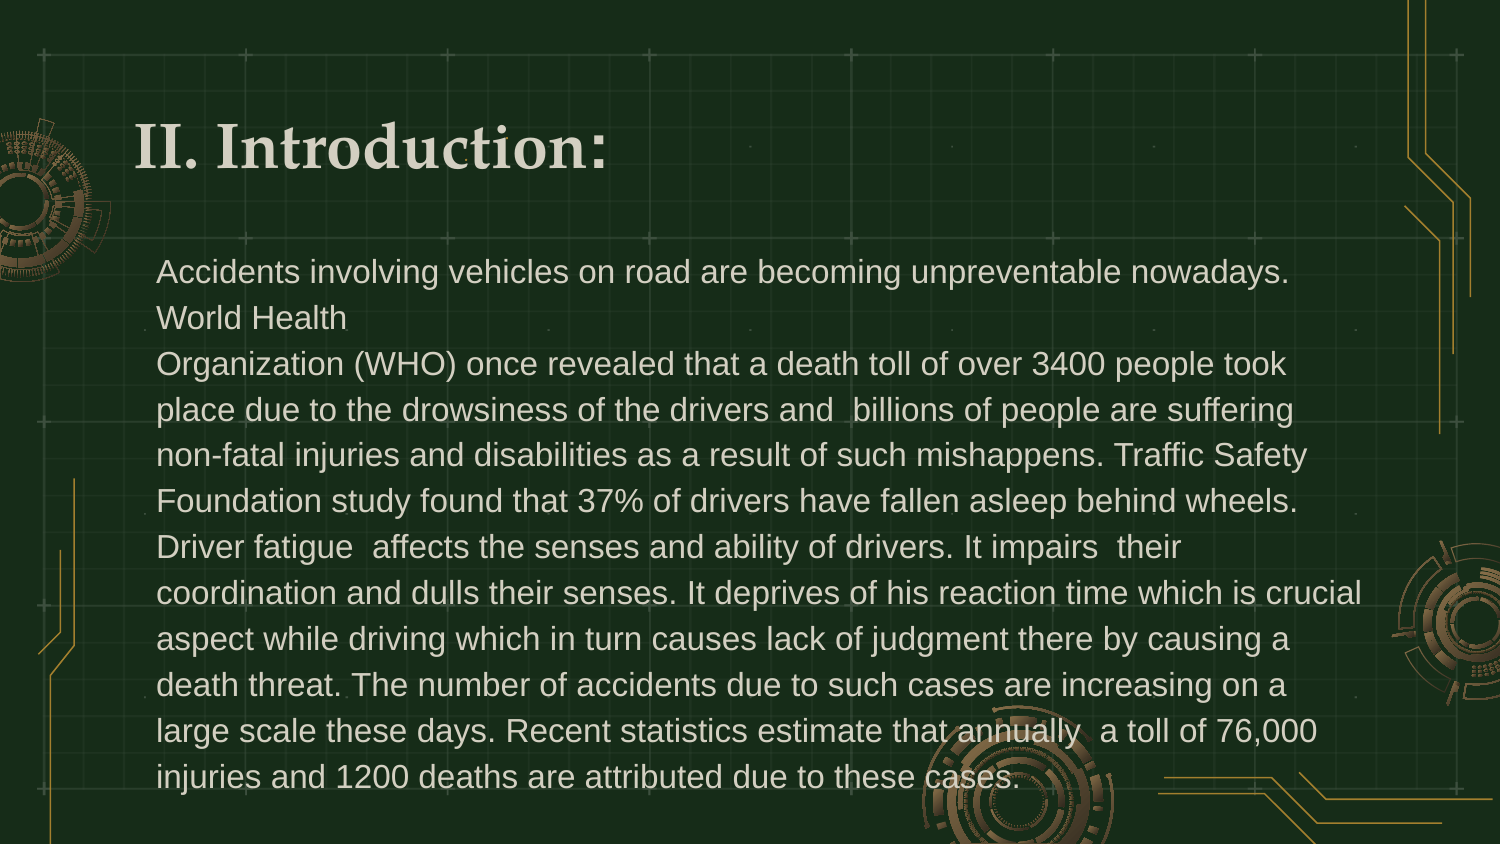

# II. Introduction:

Accidents involving vehicles on road are becoming unpreventable nowadays. World Health
Organization (WHO) once revealed that a death toll of over 3400 people took place due to the drowsiness of the drivers and  billions of people are suffering non-fatal injuries and disabilities as a result of such mishappens. Traffic Safety Foundation study found that 37% of drivers have fallen asleep behind wheels. Driver fatigue  affects the senses and ability of drivers. It impairs  their coordination and dulls their senses. It deprives of his reaction time which is crucial aspect while driving which in turn causes lack of judgment there by causing a death threat. The number of accidents due to such cases are increasing on a large scale these days. Recent statistics estimate that annually  a toll of 76,000 injuries and 1200 deaths are attributed due to these cases.